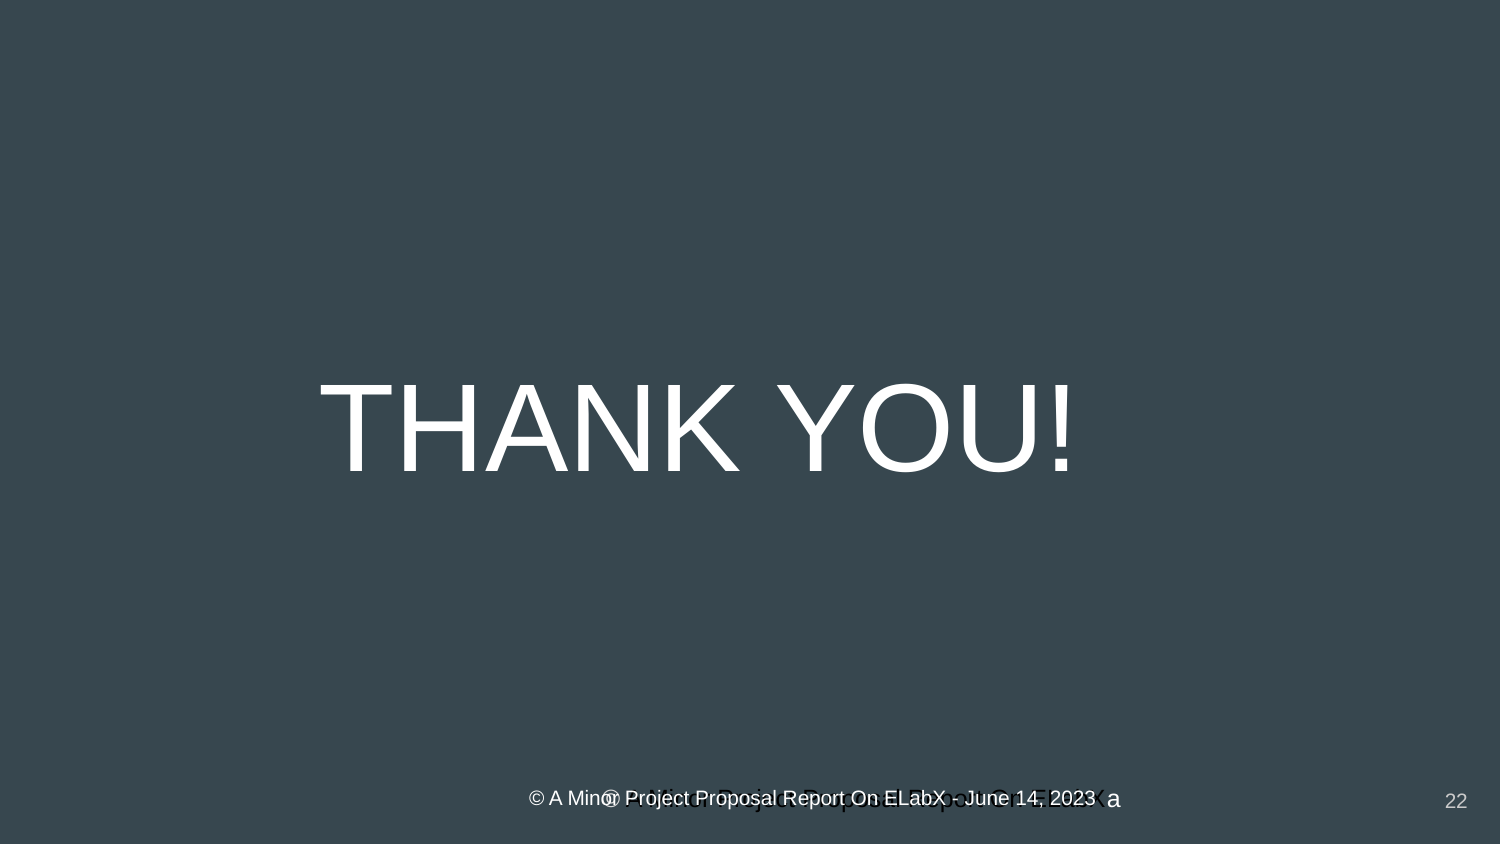

THANK YOU!
22
© A Minor Project Proposal Report On ELabX - June 14, 2023